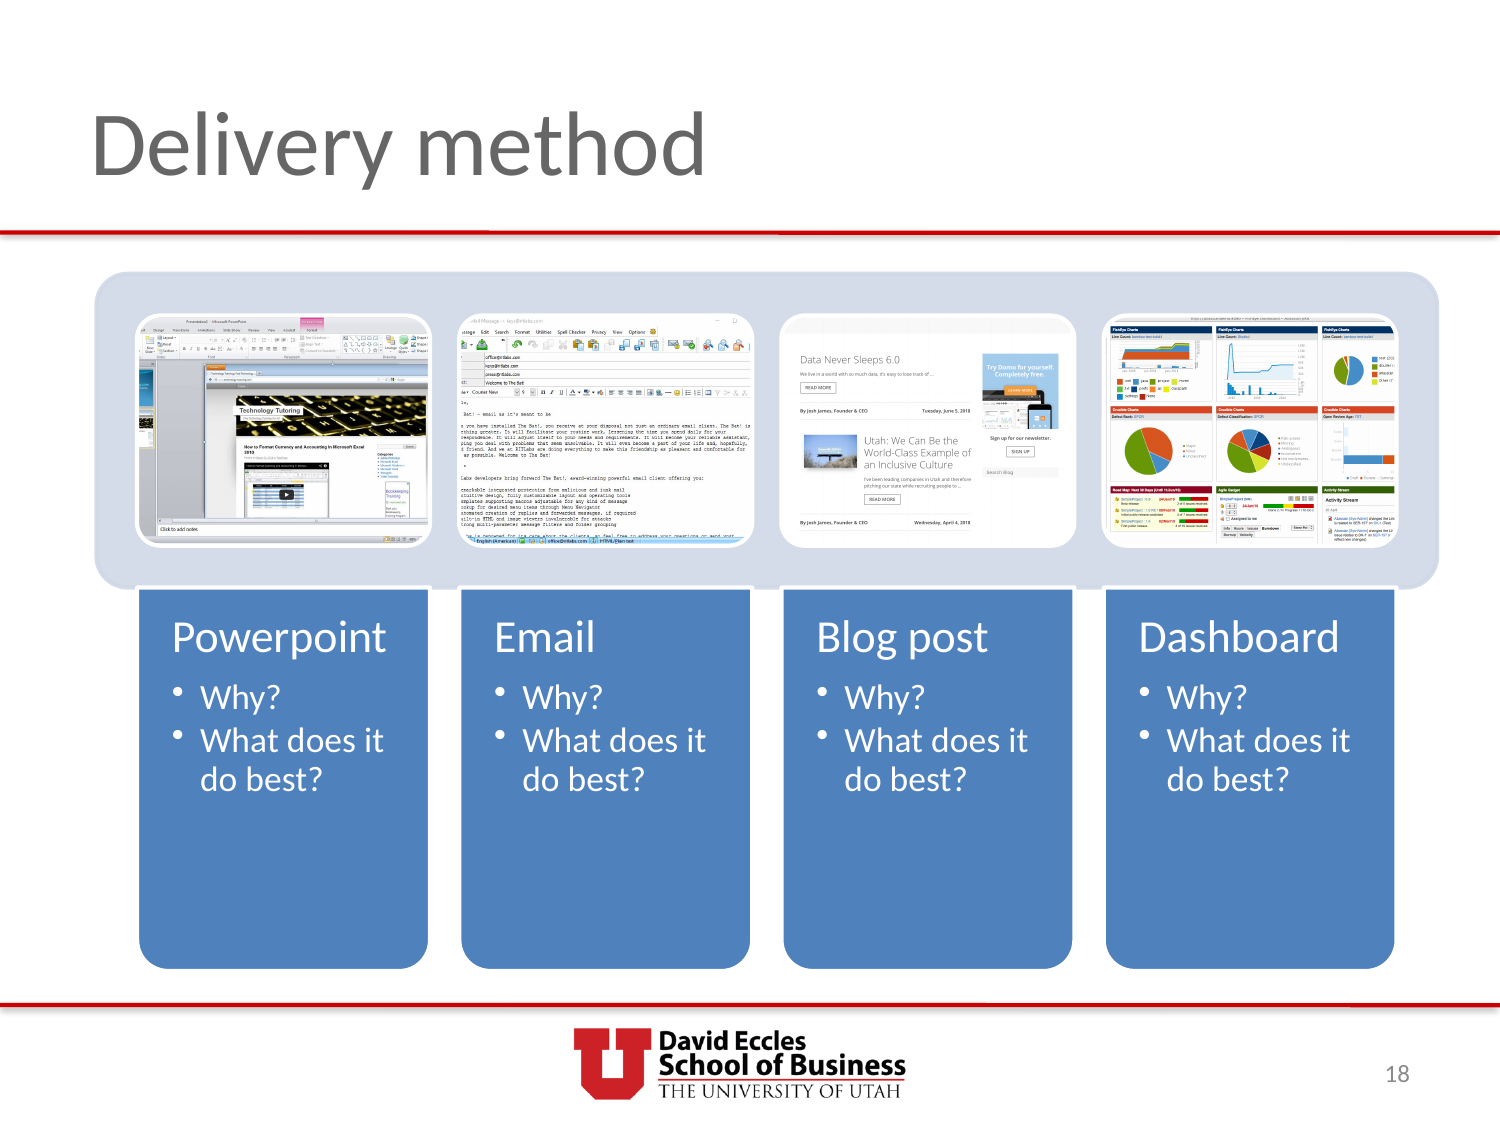

# Delivery method
Powerpoint
Why?
What does it do best?
Email
Why?
What does it do best?
Blog post
Why?
What does it do best?
Dashboard
Why?
What does it do best?
18